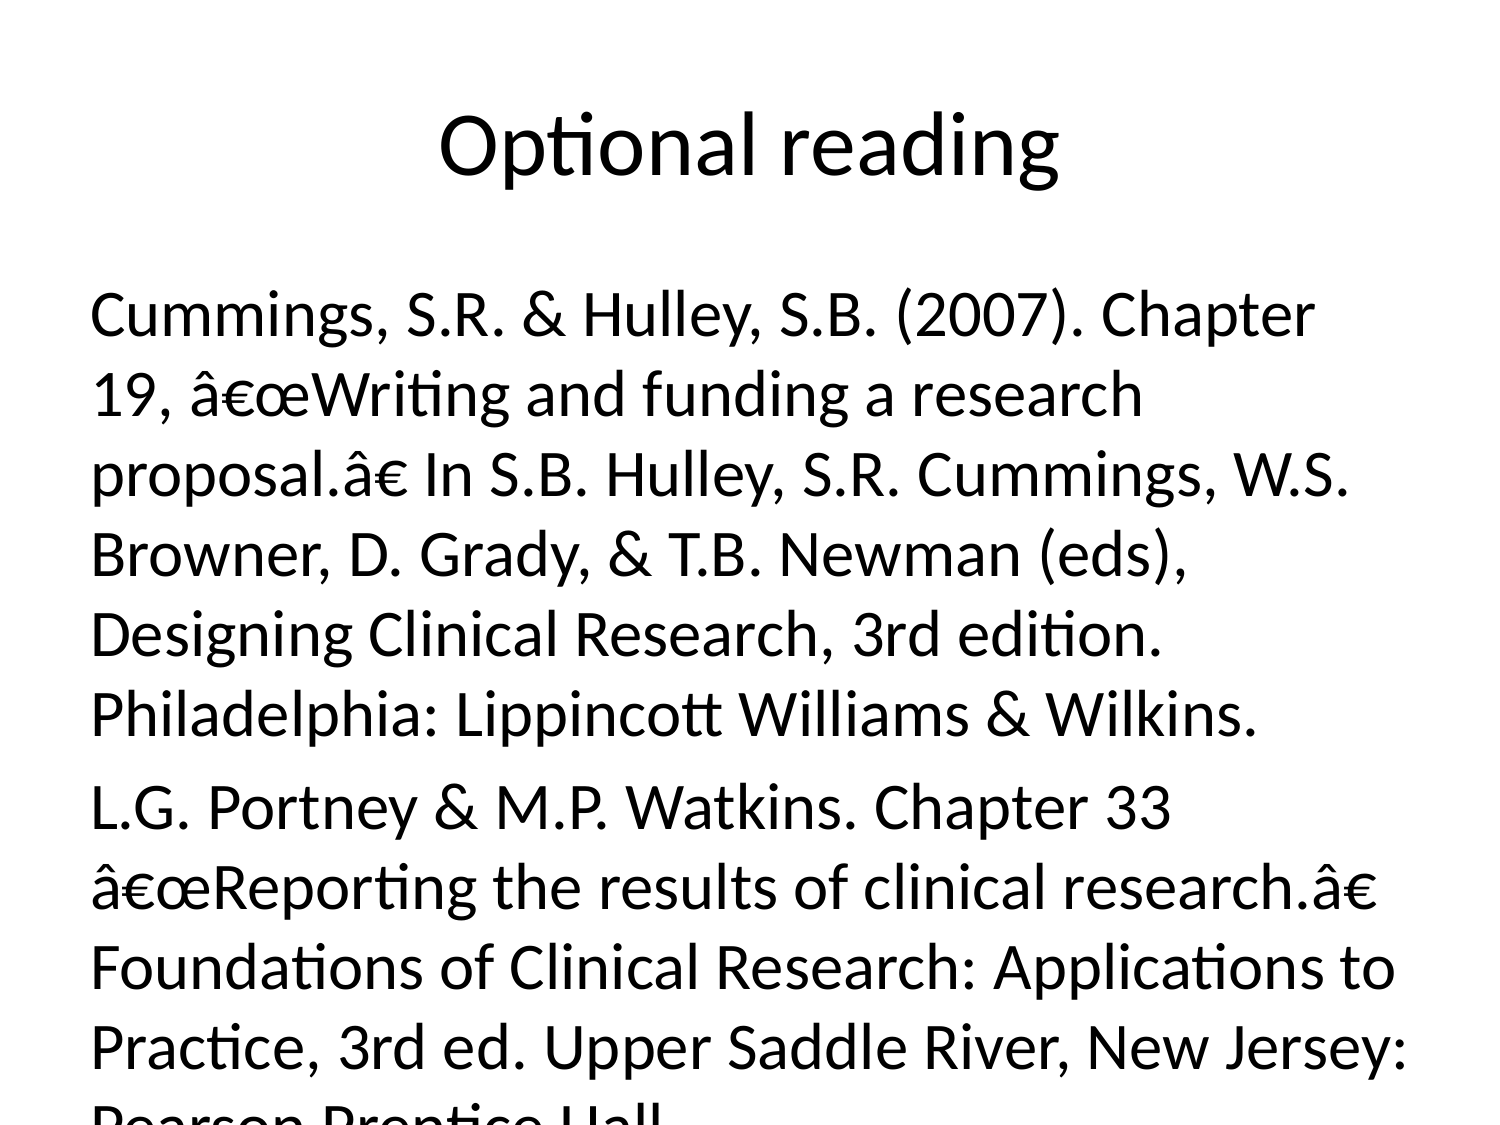

# Optional reading
Cummings, S.R. & Hulley, S.B. (2007). Chapter 19, â€œWriting and funding a research proposal.â€ In S.B. Hulley, S.R. Cummings, W.S. Browner, D. Grady, & T.B. Newman (eds), Designing Clinical Research, 3rd edition. Philadelphia: Lippincott Williams & Wilkins.
L.G. Portney & M.P. Watkins. Chapter 33 â€œReporting the results of clinical research.â€ Foundations of Clinical Research: Applications to Practice, 3rd ed. Upper Saddle River, New Jersey: Pearson Prentice Hall.